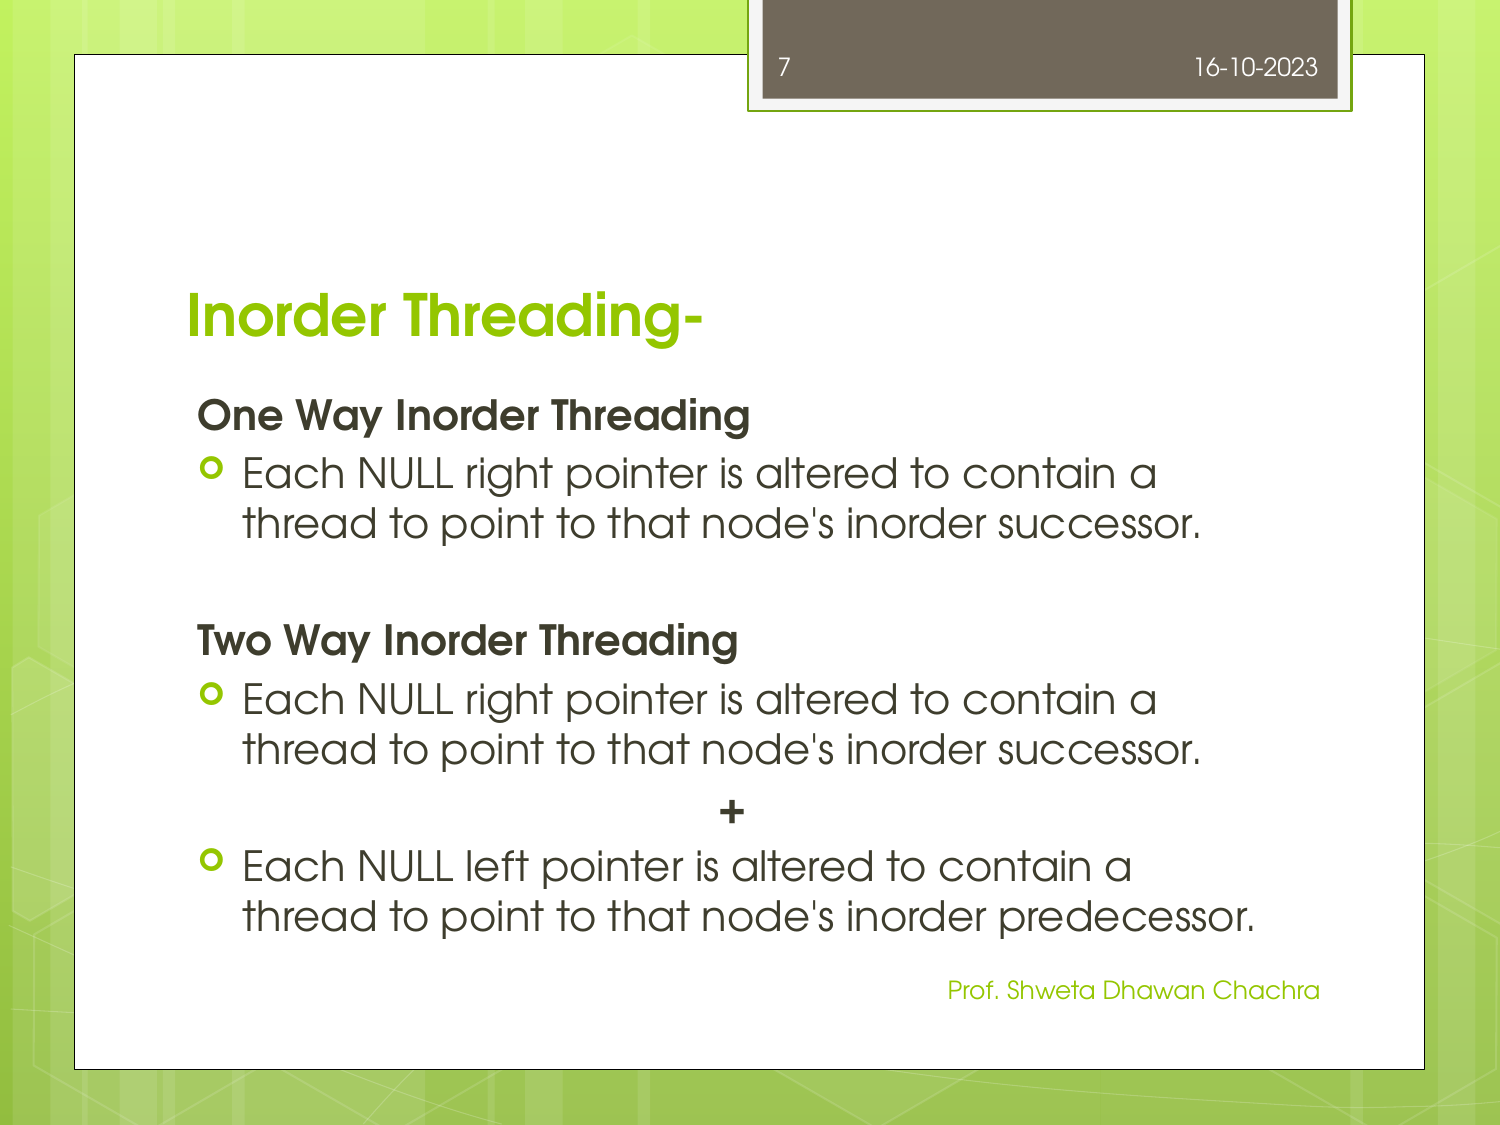

7
16-10-2023
# Inorder Threading-
One Way Inorder Threading
Each NULL right pointer is altered to contain a thread to point to that node's inorder successor.

Two Way Inorder Threading
Each NULL right pointer is altered to contain a thread to point to that node's inorder successor.
+
Each NULL left pointer is altered to contain a thread to point to that node's inorder predecessor.

Prof. Shweta Dhawan Chachra